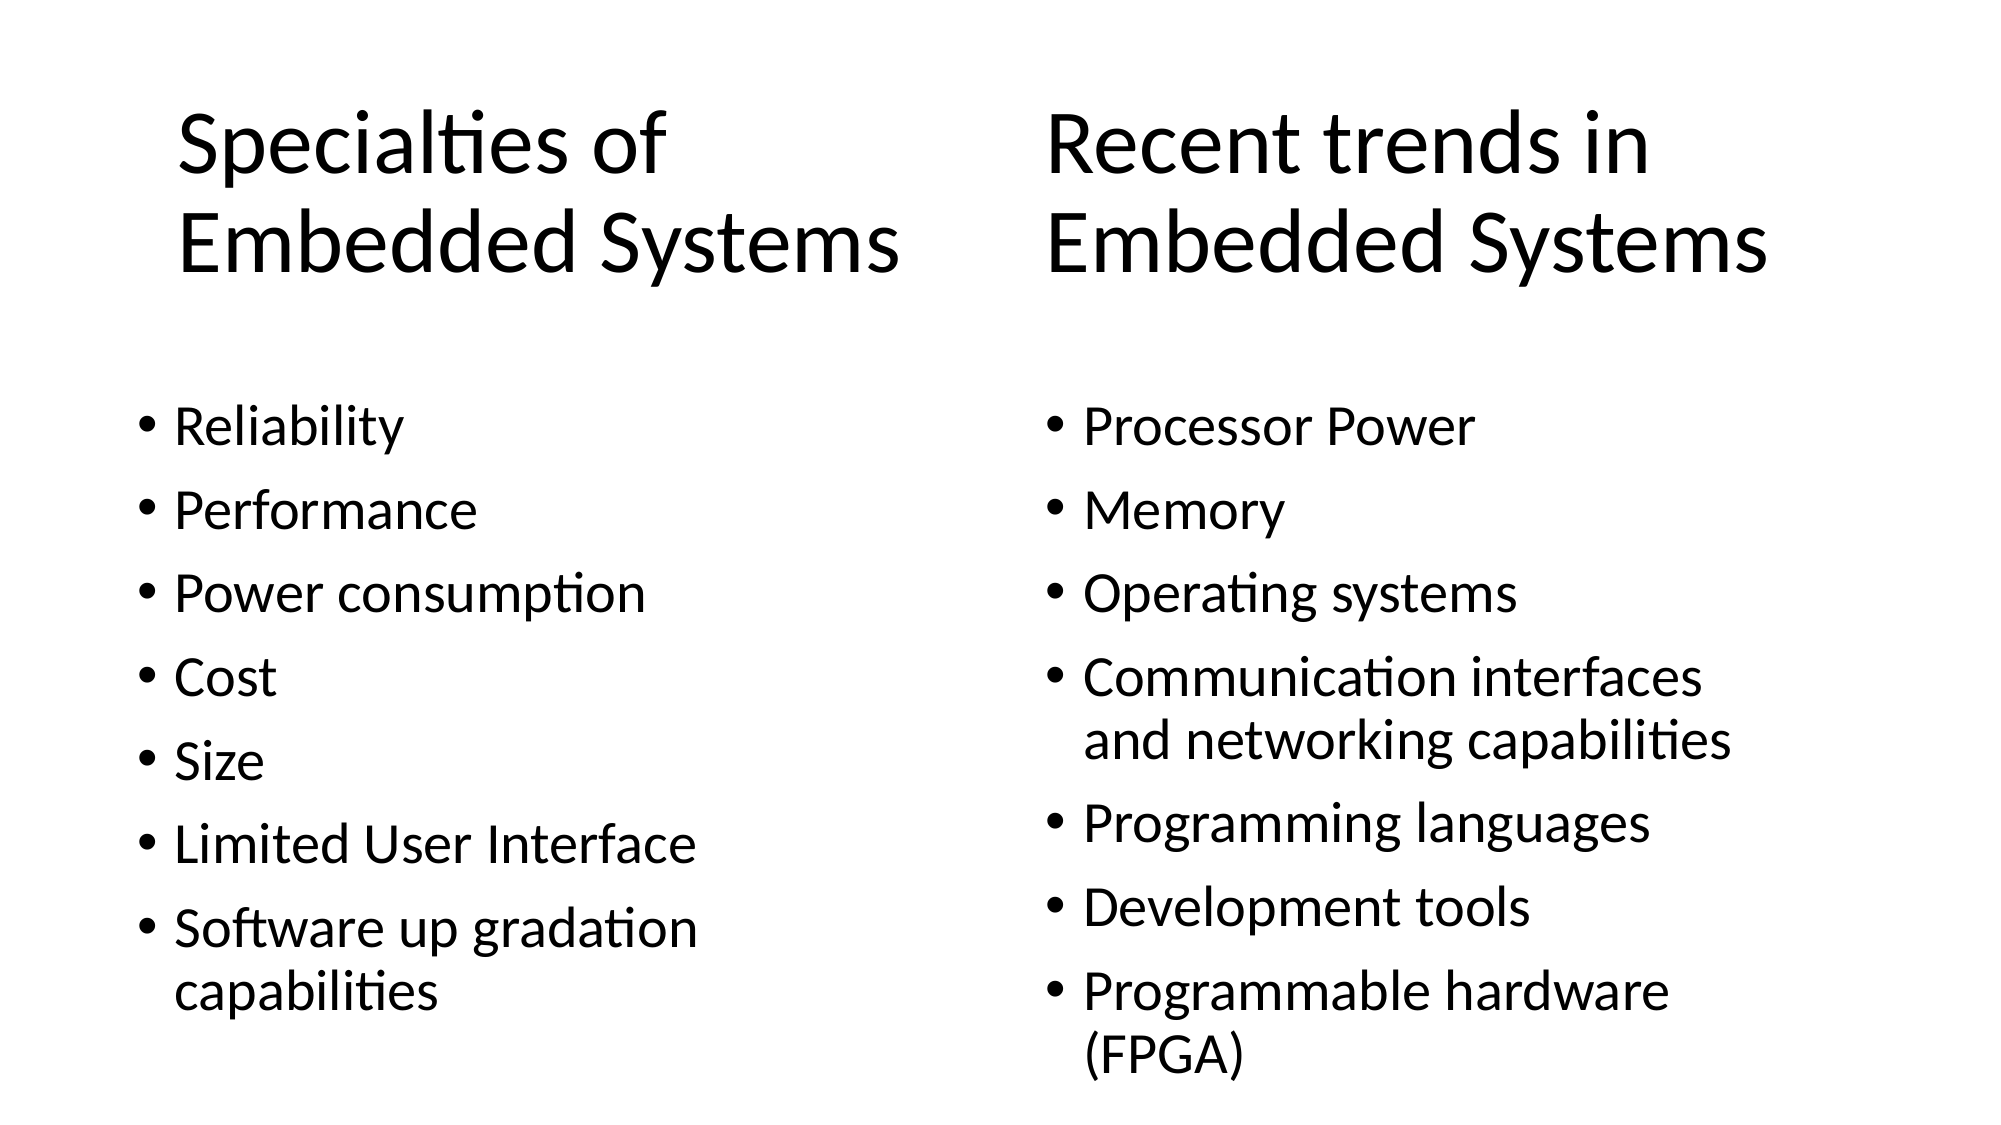

# Recent trends in  Embedded Systems
Specialties of Embedded Systems
Reliability
Performance
Power consumption
Cost
Size
Limited User Interface
Software up gradation capabilities

Processor Power
Memory
Operating systems
Communication interfaces and networking capabilities
Programming languages
Development tools
Programmable hardware (FPGA)